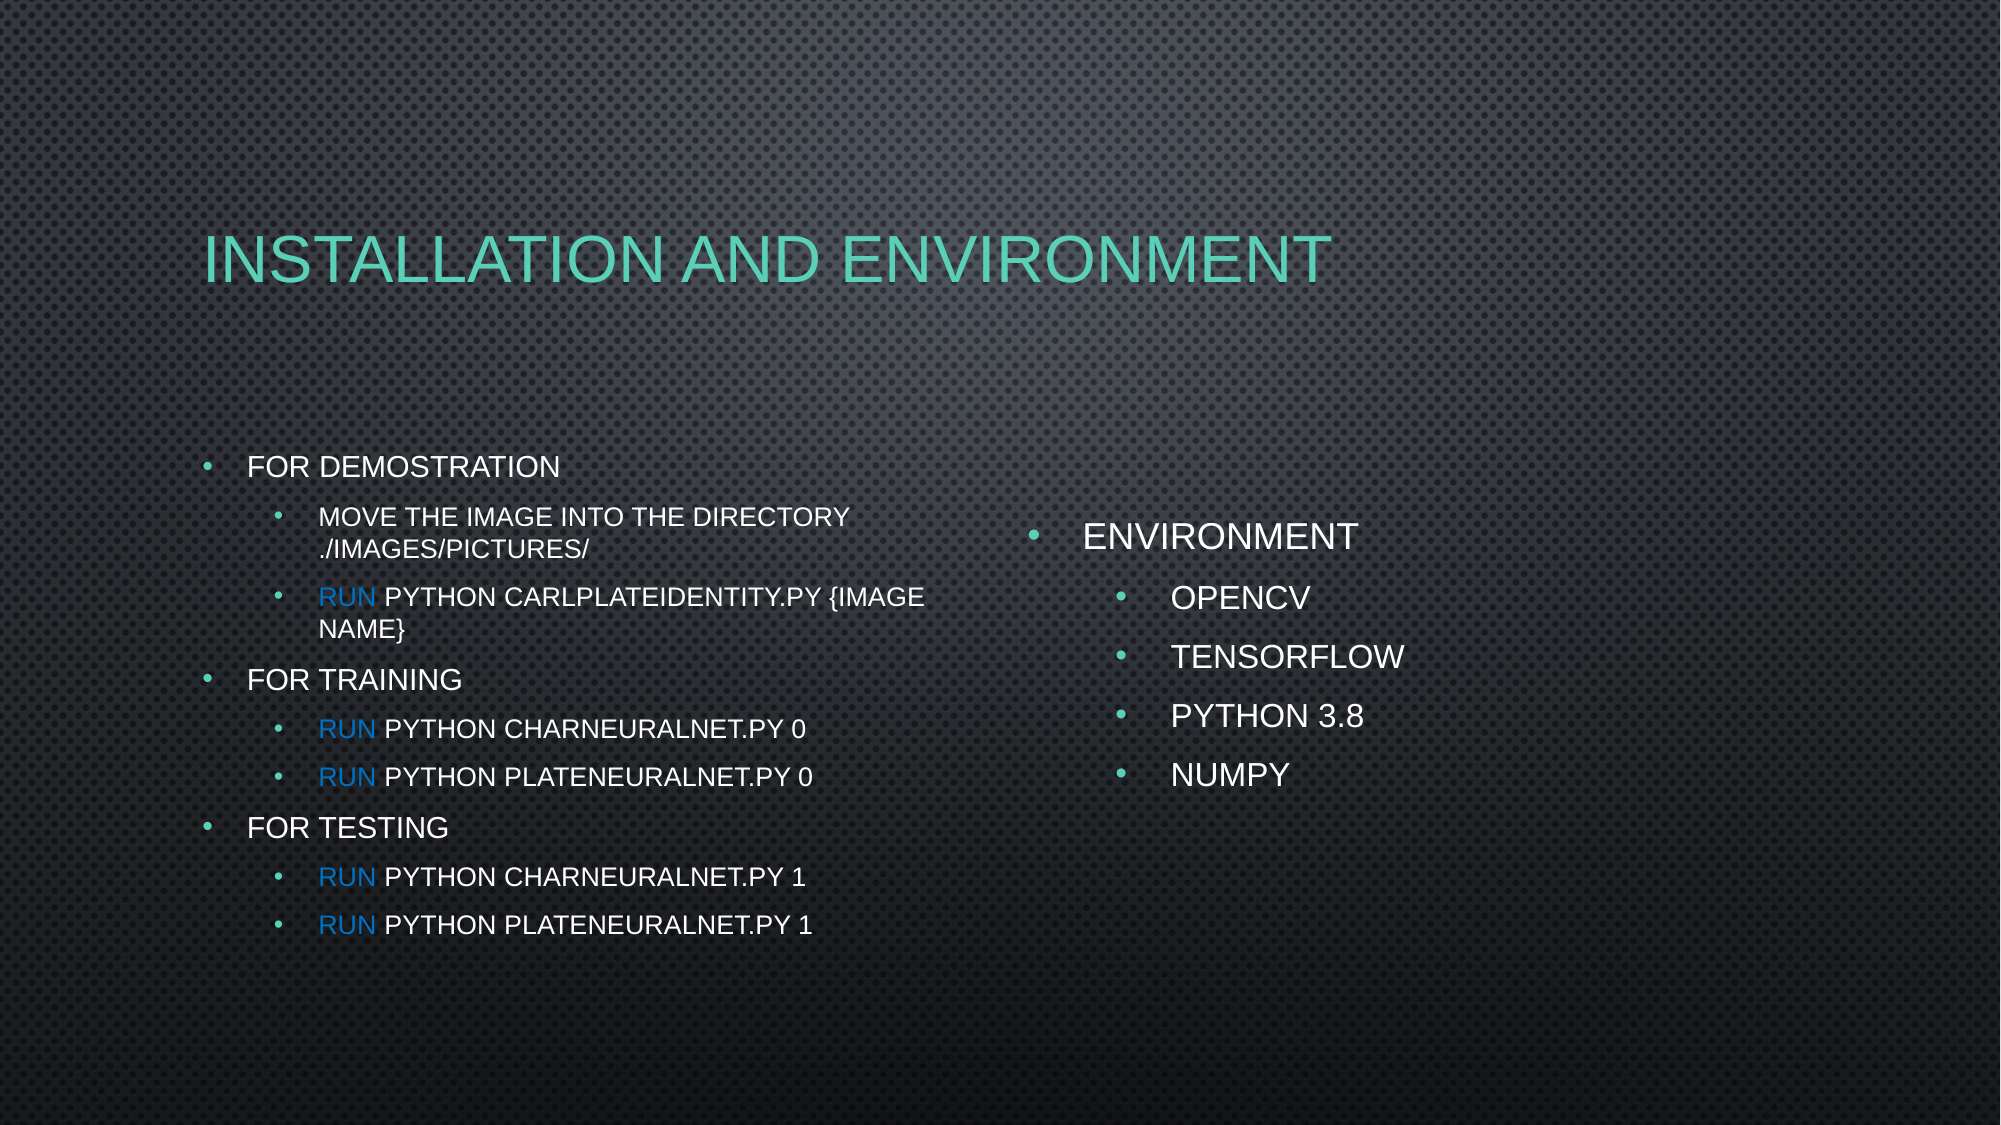

# Installation and environment
For DEMOSTRATION
Move the image into the directory ./images/pictures/
Run python carlPlateIdentity.py {image name}
For training
Run python charNeuralNet.py 0
Run python plateNeuralNet.py 0
For testing
Run python charNeuralNet.py 1
Run python plateNeuralNet.py 1
Environment
OpenCV
TensorFlow
Python 3.8
Numpy